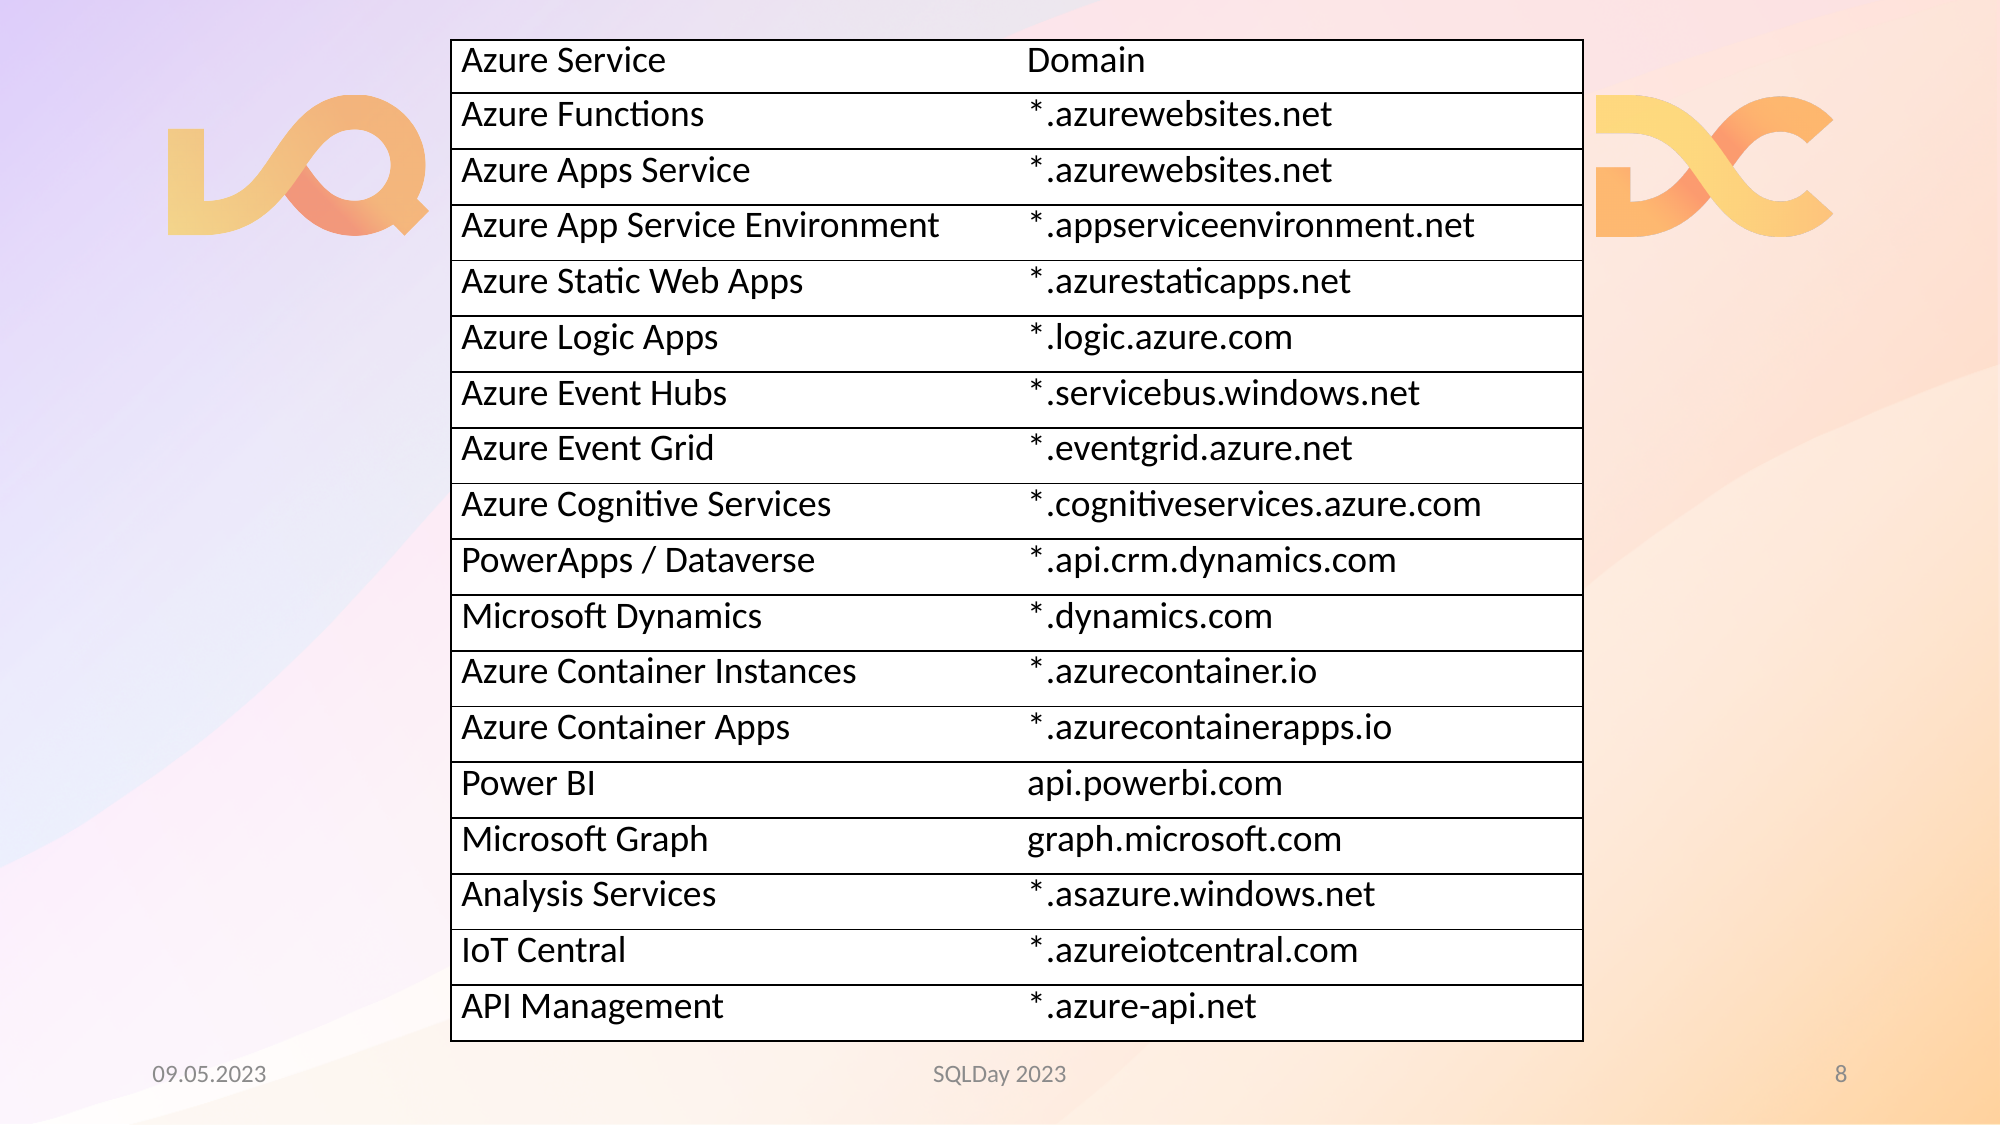

| Azure Service | Domain |
| --- | --- |
| Azure Functions | \*.azurewebsites.net |
| Azure Apps Service | \*.azurewebsites.net |
| Azure App Service Environment | \*.appserviceenvironment.net |
| Azure Static Web Apps | \*.azurestaticapps.net |
| Azure Logic Apps | \*.logic.azure.com |
| Azure Event Hubs | \*.servicebus.windows.net |
| Azure Event Grid | \*.eventgrid.azure.net |
| Azure Cognitive Services | \*.cognitiveservices.azure.com |
| PowerApps / Dataverse | \*.api.crm.dynamics.com |
| Microsoft Dynamics | \*.dynamics.com |
| Azure Container Instances | \*.azurecontainer.io |
| Azure Container Apps | \*.azurecontainerapps.io |
| Power BI | api.powerbi.com |
| Microsoft Graph | graph.microsoft.com |
| Analysis Services | \*.asazure.windows.net |
| IoT Central | \*.azureiotcentral.com |
| API Management | \*.azure-api.net |
09.05.2023
SQLDay 2023
8